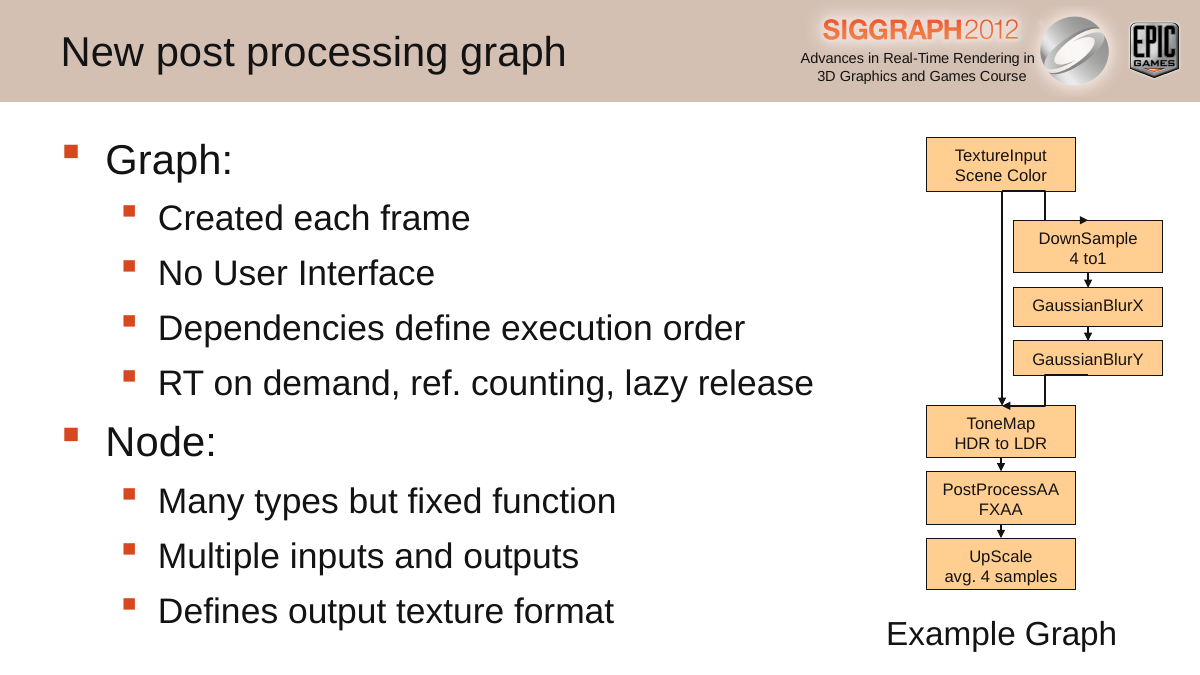

New post processing graph
Graph:
Created each frame
No User Interface
Dependencies define execution order
RT on demand, ref. counting, lazy release
Node:
Many types but fixed function
Multiple inputs and outputs
Defines output texture format
TextureInput
Scene Color

DownSample
4 to1

GaussianBlurX
GaussianBlurY
ToneMap
HDR to LDR

PostProcessAA
FXAA
UpScale
avg. 4 samples
Example Graph